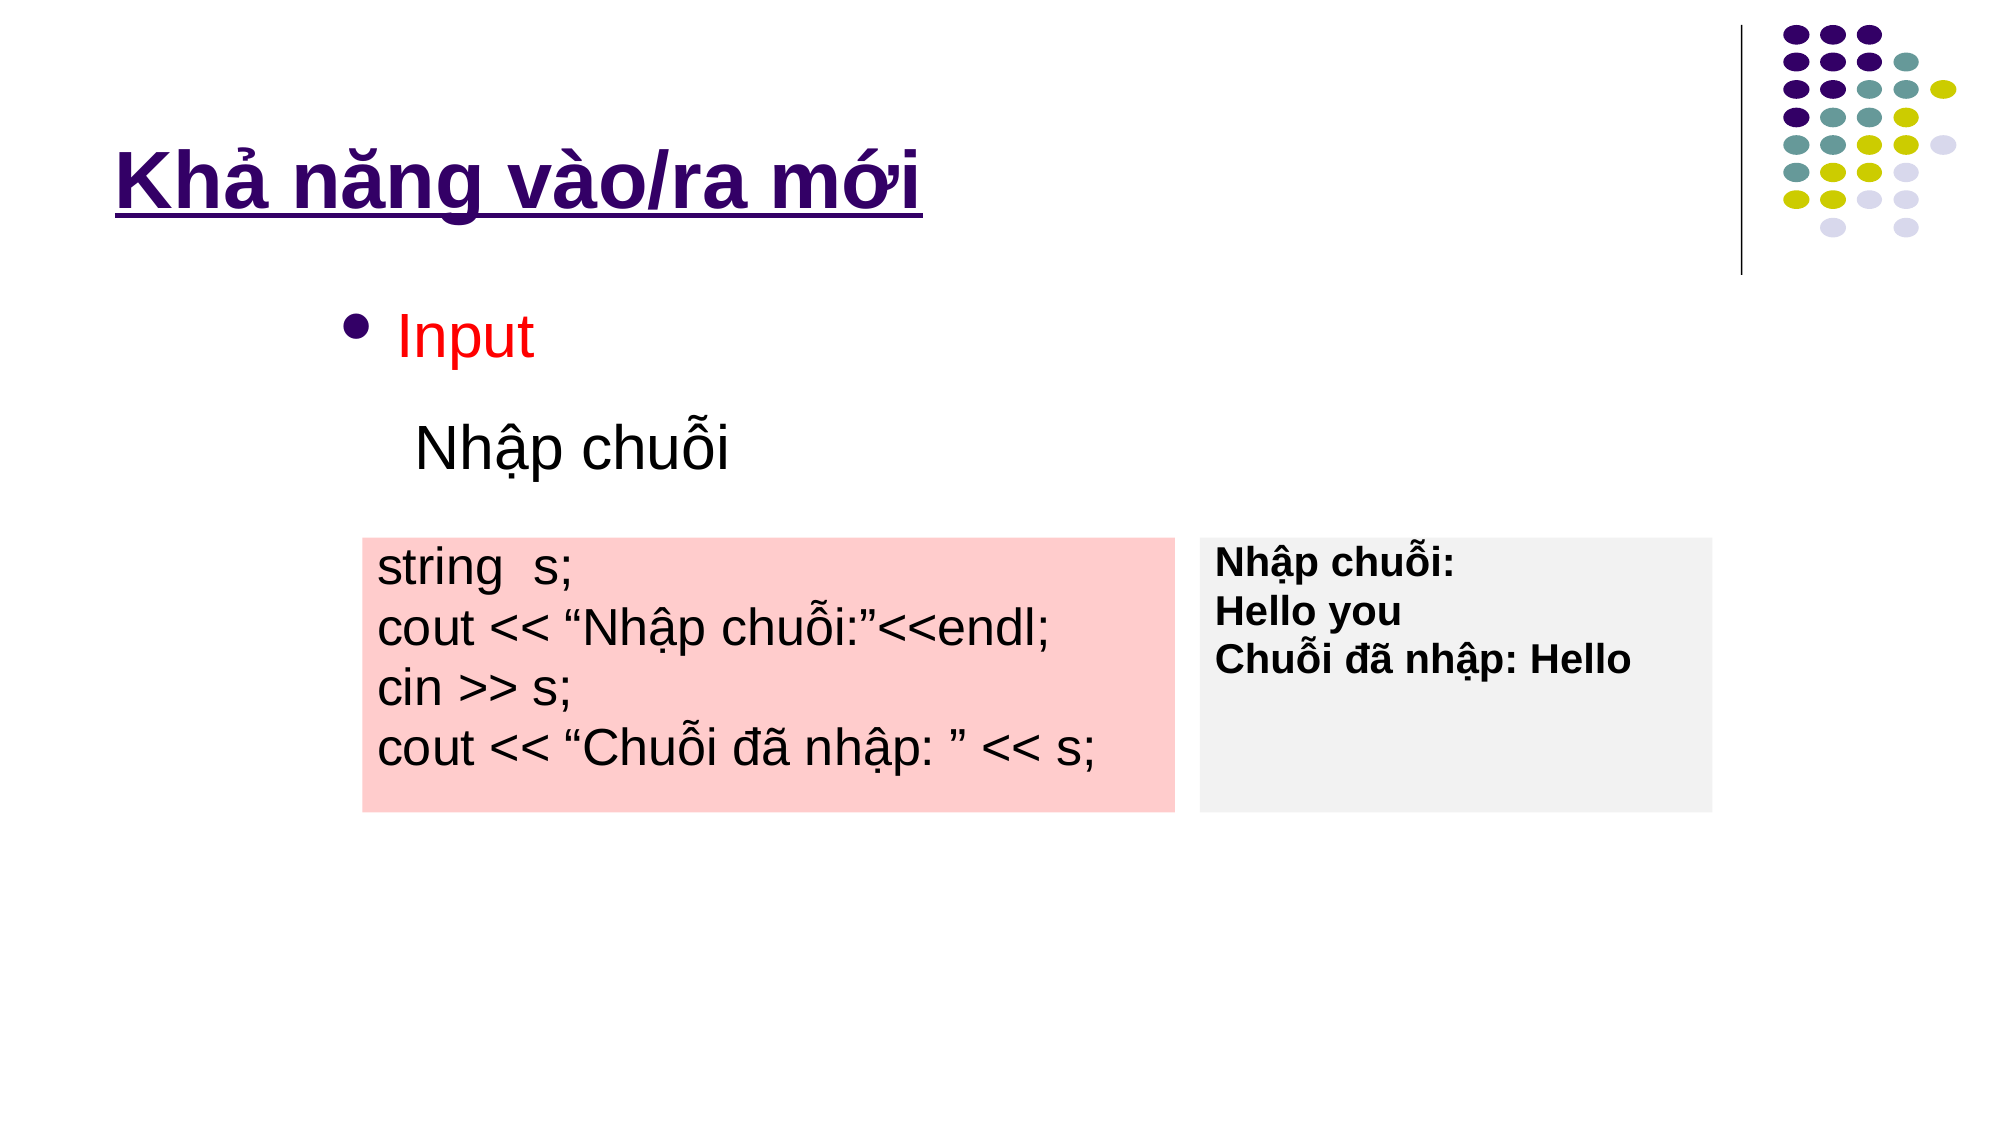

# Khả năng vào/ra mới
Input
Nhập chuỗi
string  s;
cout << “Nhập chuỗi:”<<endl;
cin >> s;
cout << “Chuỗi đã nhập: ” << s;
Nhập chuỗi:
Hello you
Chuỗi đã nhập: Hello